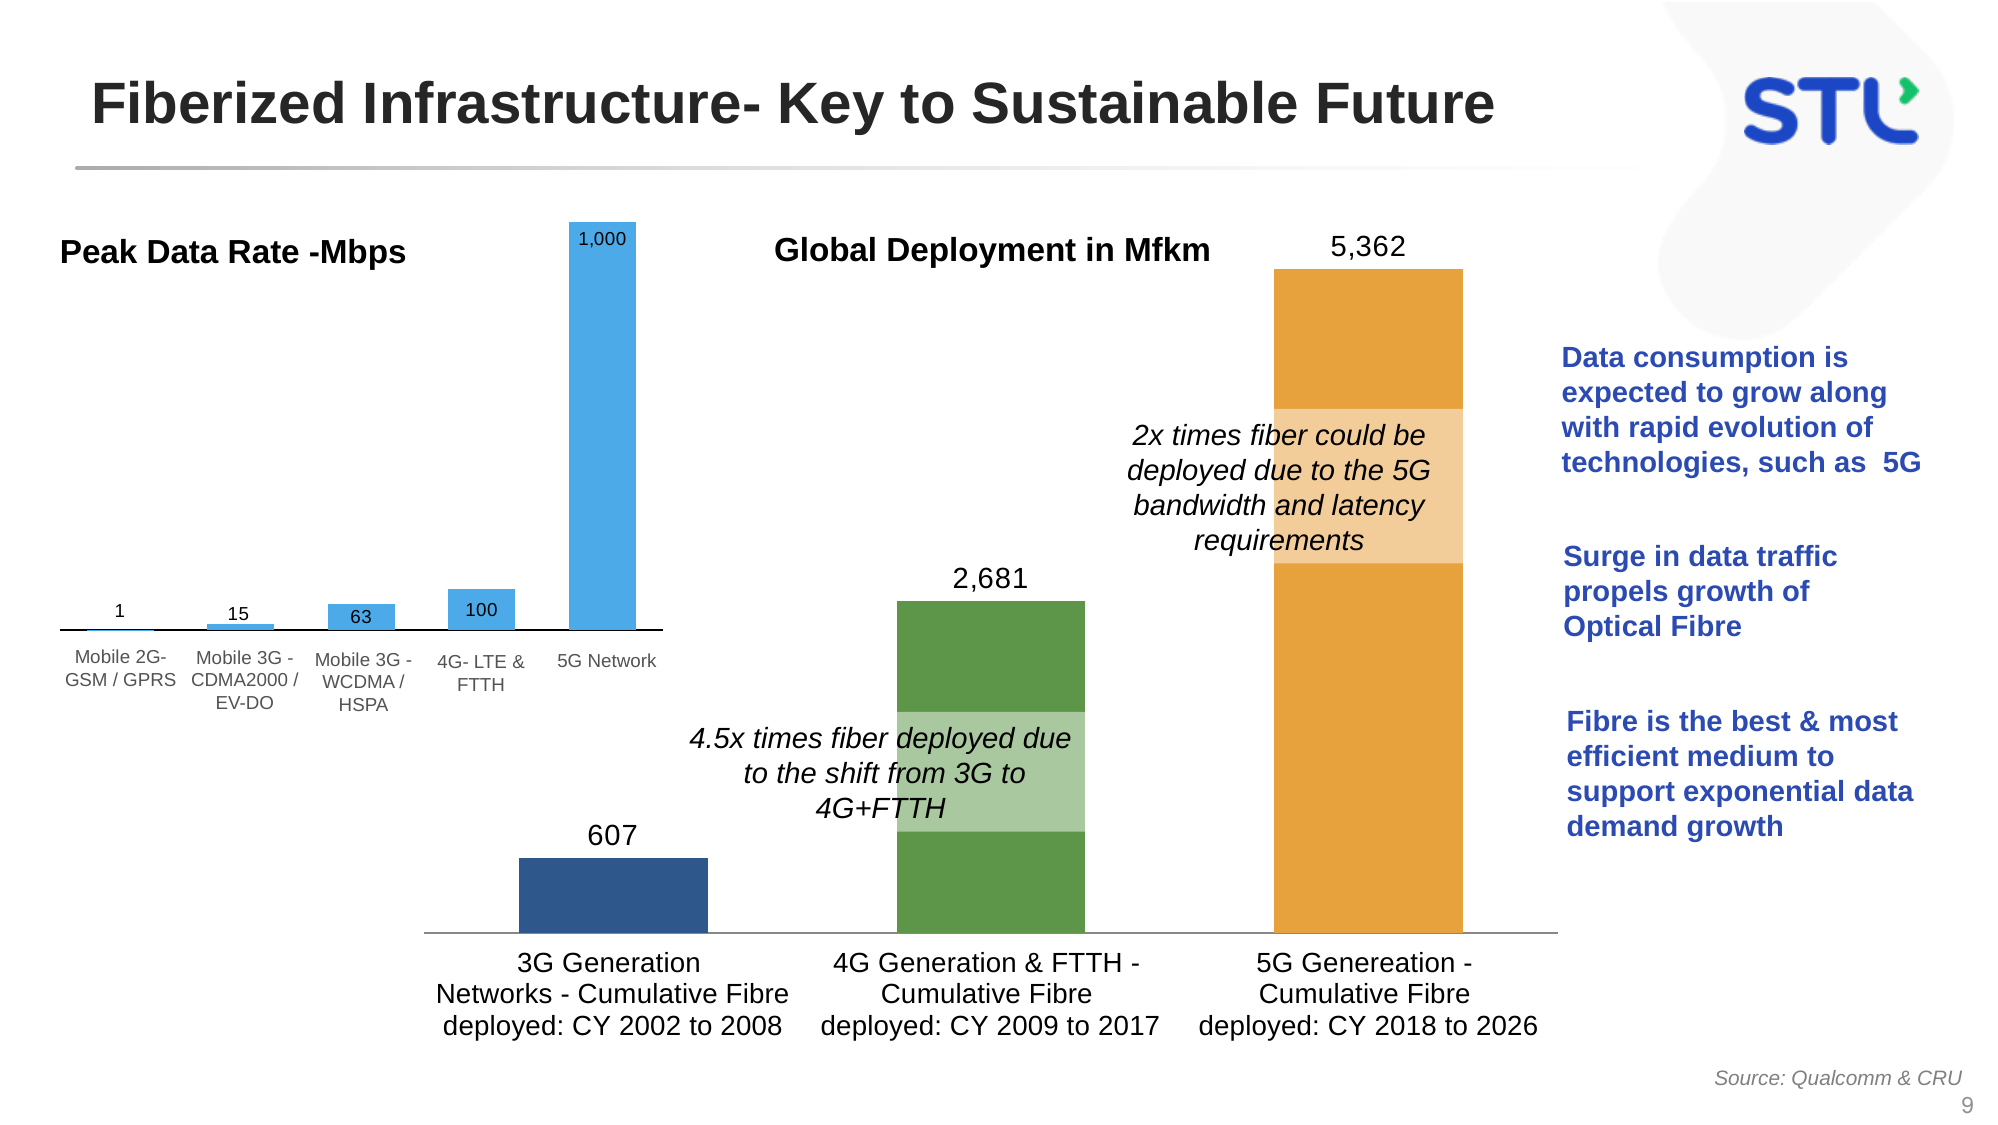

# Fiberized Infrastructure- Key to Sustainable Future

### Chart

| Category |  |
|---|---|
| 3G Generation
Networks - Cumulative Fibre
deployed: CY 2002 to 2008 | 607.0 |
| 4G Generation & FTTH -
Cumulative Fibre
deployed: CY 2009 to 2017 | 2681.0 |
| 5G Genereation -
Cumulative Fibre
deployed: CY 2018 to 2026 | 5362.0 |

### Chart

| Category |  |
|---|---|
|  | 0.5 |
|  | 14.7 |
|  | 63.0 |
|  | 100.0 |
|  | 1000.0 |
Global Deployment in Mfkm
Peak Data Rate -Mbps
Data consumption is expected to grow along with rapid evolution of technologies, such as  5G
2x times fiber could be deployed due to the 5G bandwidth and latency requirements
Surge in data traffic propels growth of Optical Fibre
Mobile 2G- GSM / GPRS
Mobile 3G - CDMA2000 / EV-DO
Mobile 3G - WCDMA / HSPA
5G Network
4G- LTE & FTTH
Fibre is the best & most efficient medium to support exponential data demand growth
4.5x times fiber deployed due
 to the shift from 3G to 4G+FTTH
Source: Qualcomm & CRU

9